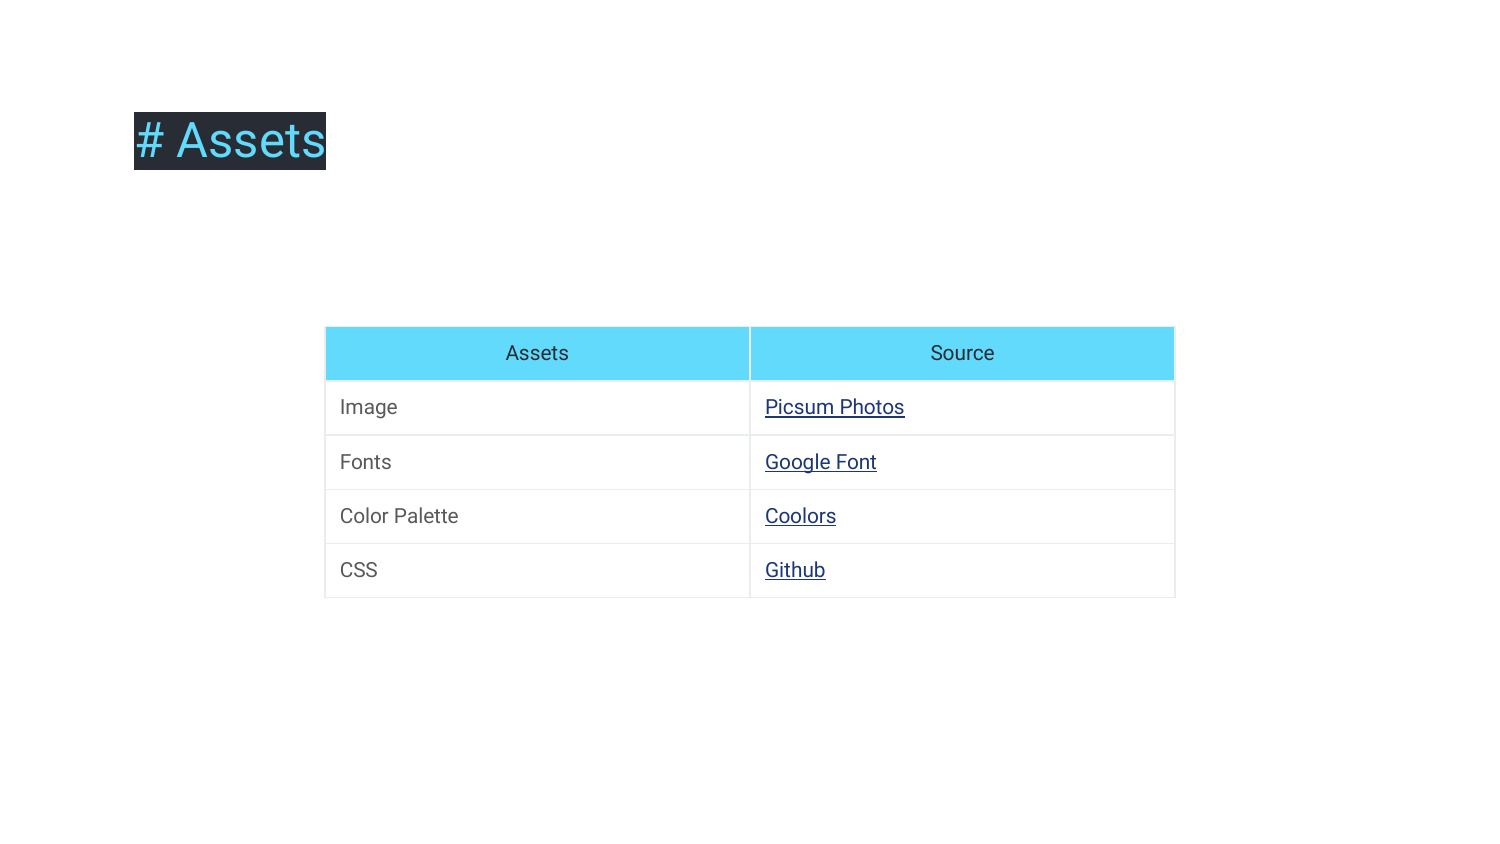

# Assets
| Assets | Source |
| --- | --- |
| Image | Picsum Photos |
| Fonts | Google Font |
| Color Palette | Coolors |
| CSS | Github |